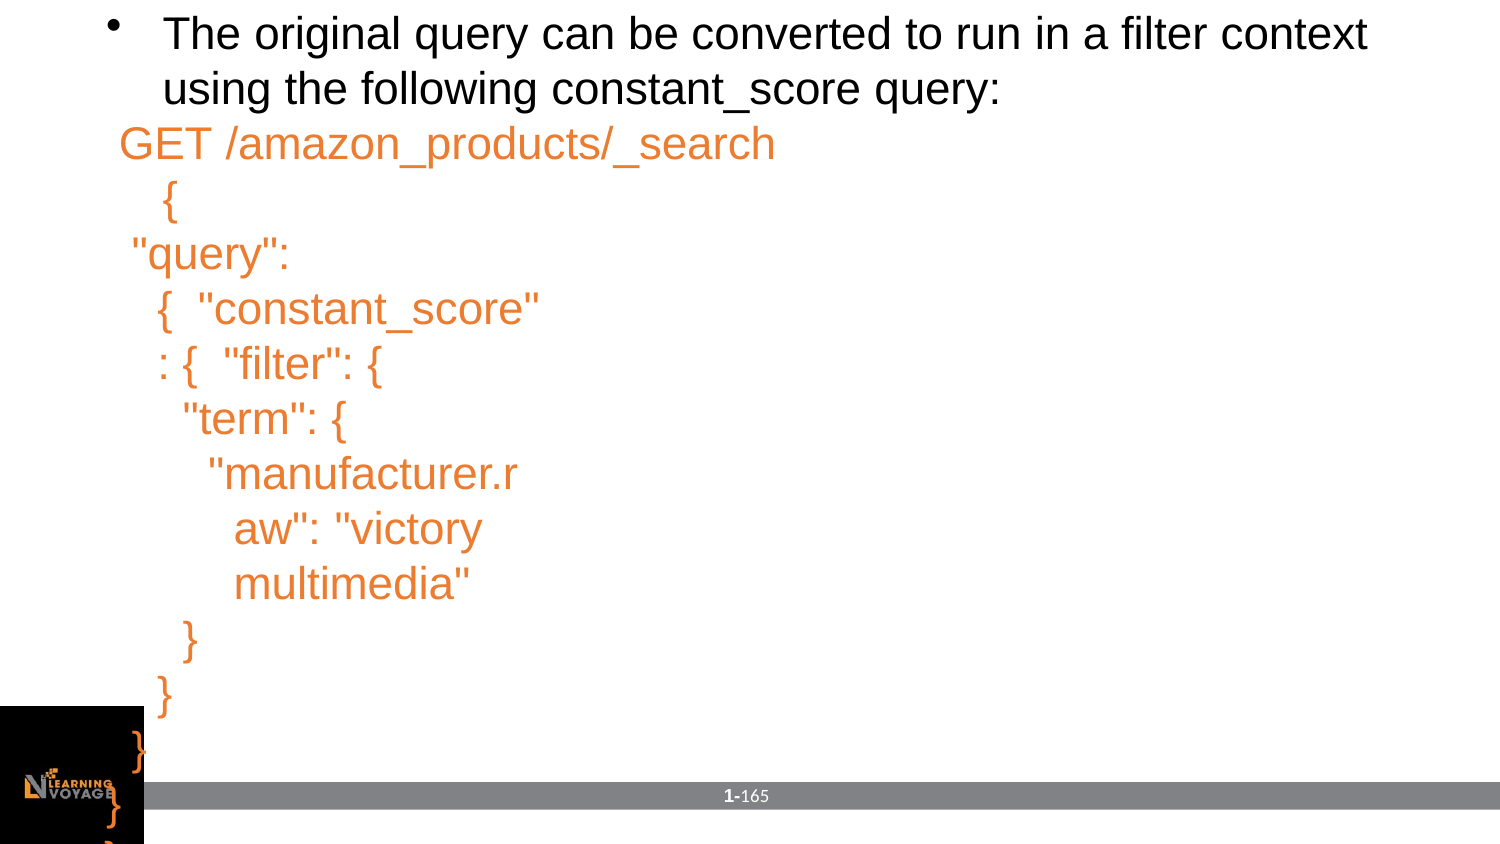

The original query can be converted to run in a filter context
using the following constant_score query:  GET /amazon_products/_search
{
"query": {  "constant_score": {  "filter": {
"term": {
"manufacturer.raw": "victory multimedia"
}
}
}
}
}
1-165